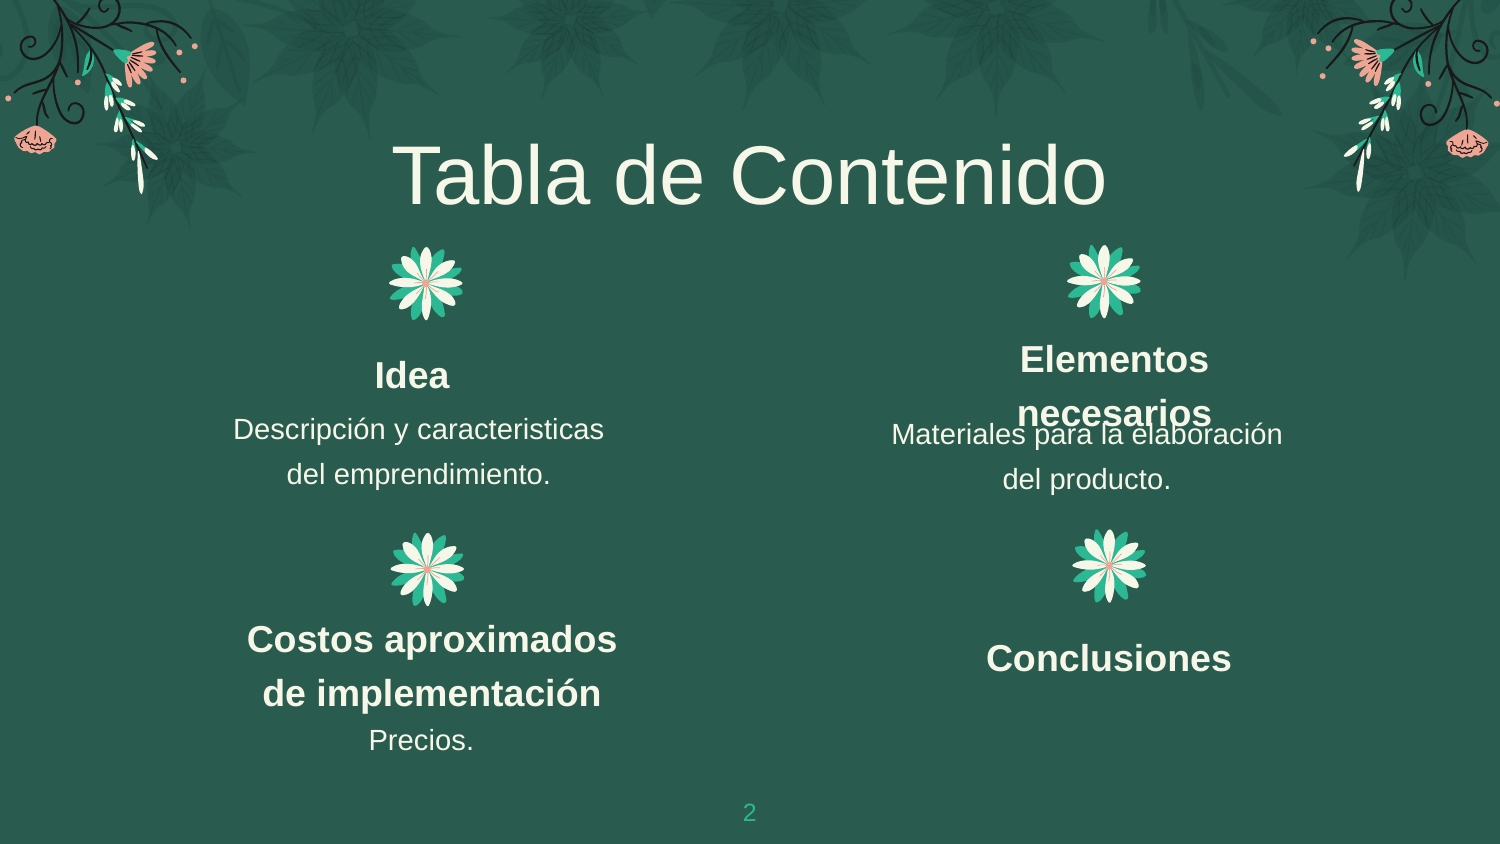

# Tabla de Contenido

Elementos necesarios
Idea
Descripción y caracteristicas del emprendimiento.
Materiales para la elaboración del producto.

Costos aproximados de implementación
Conclusiones
Precios.
2